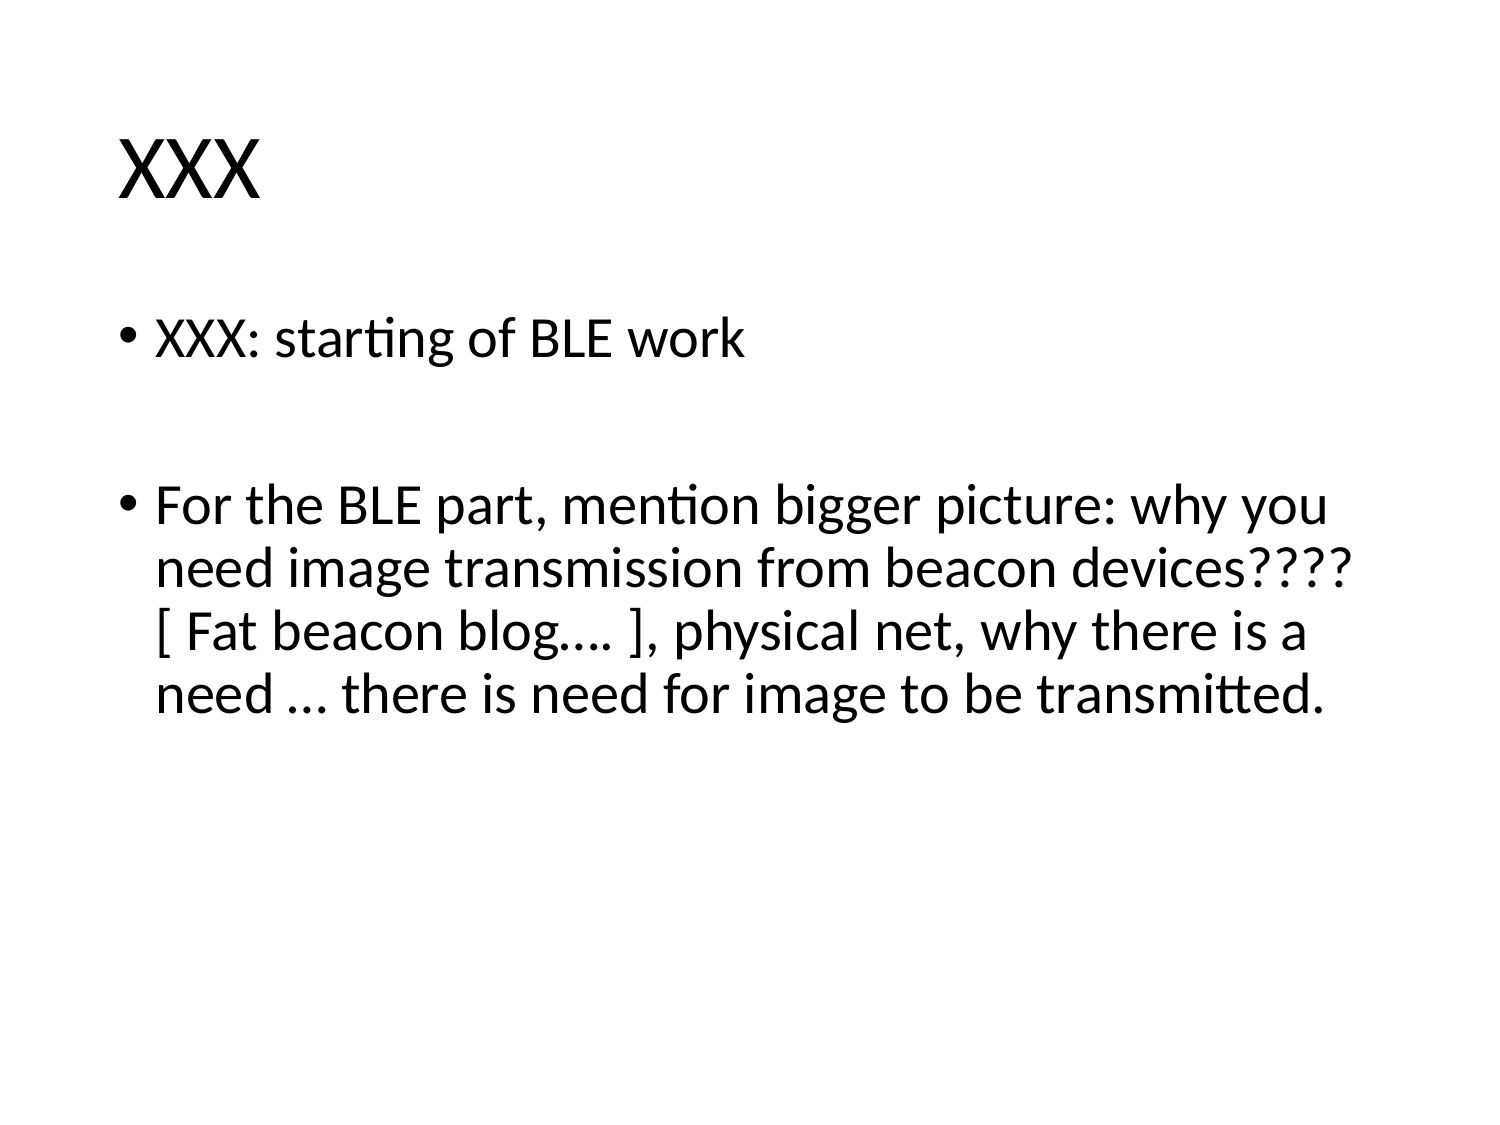

# XXX
XXX: starting of BLE work

For the BLE part, mention bigger picture: why you need image transmission from beacon devices???? [ Fat beacon blog…. ], physical net, why there is a need … there is need for image to be transmitted.